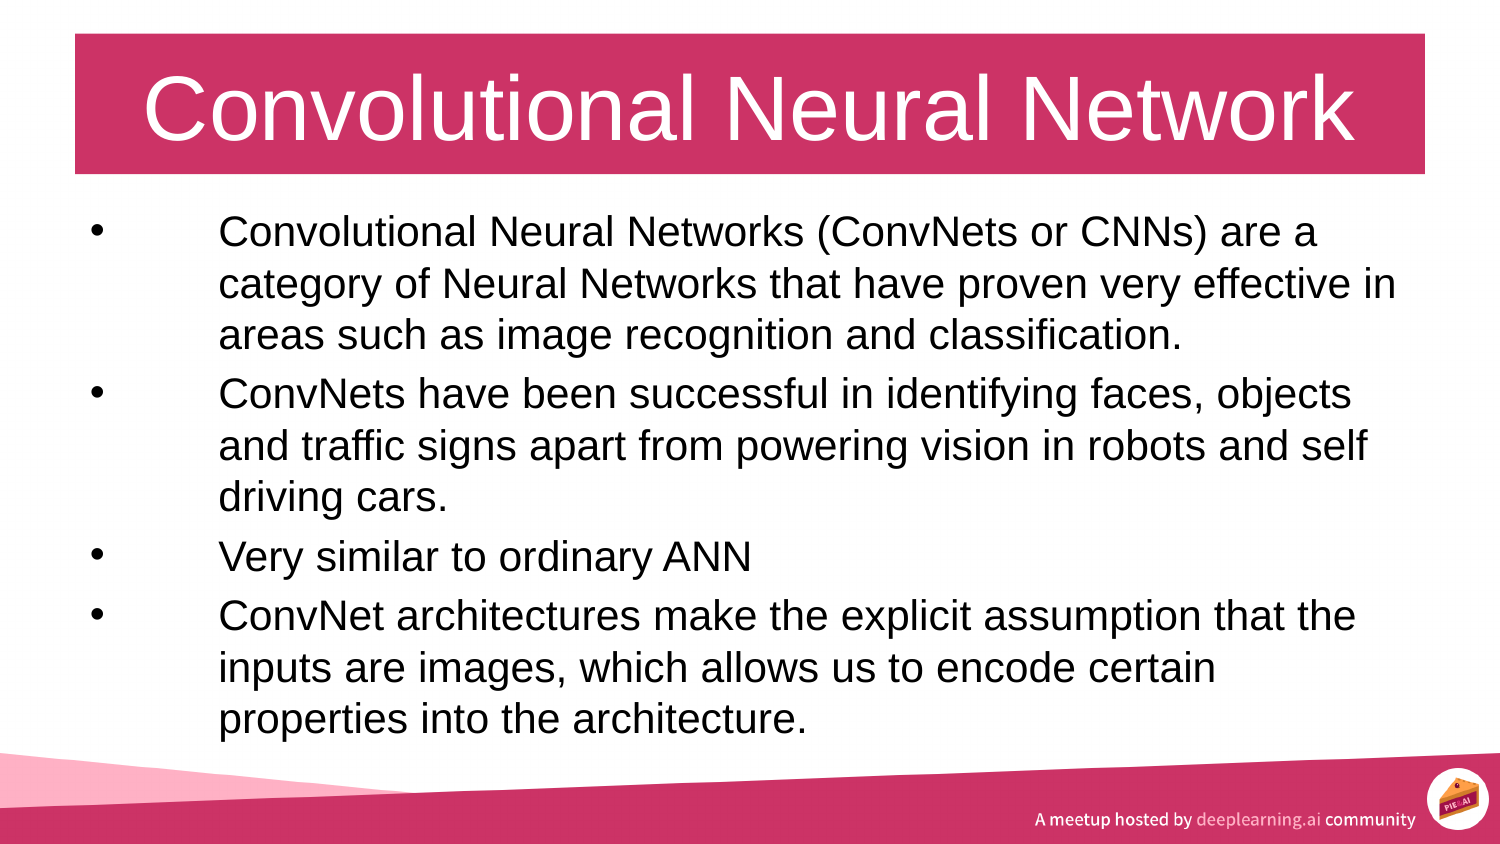

Convolutional Neural Network
Convolutional Neural Networks (ConvNets or CNNs) are a category of Neural Networks that have proven very effective in areas such as image recognition and classification.
ConvNets have been successful in identifying faces, objects and traffic signs apart from powering vision in robots and self driving cars.
Very similar to ordinary ANN
ConvNet architectures make the explicit assumption that the inputs are images, which allows us to encode certain properties into the architecture.